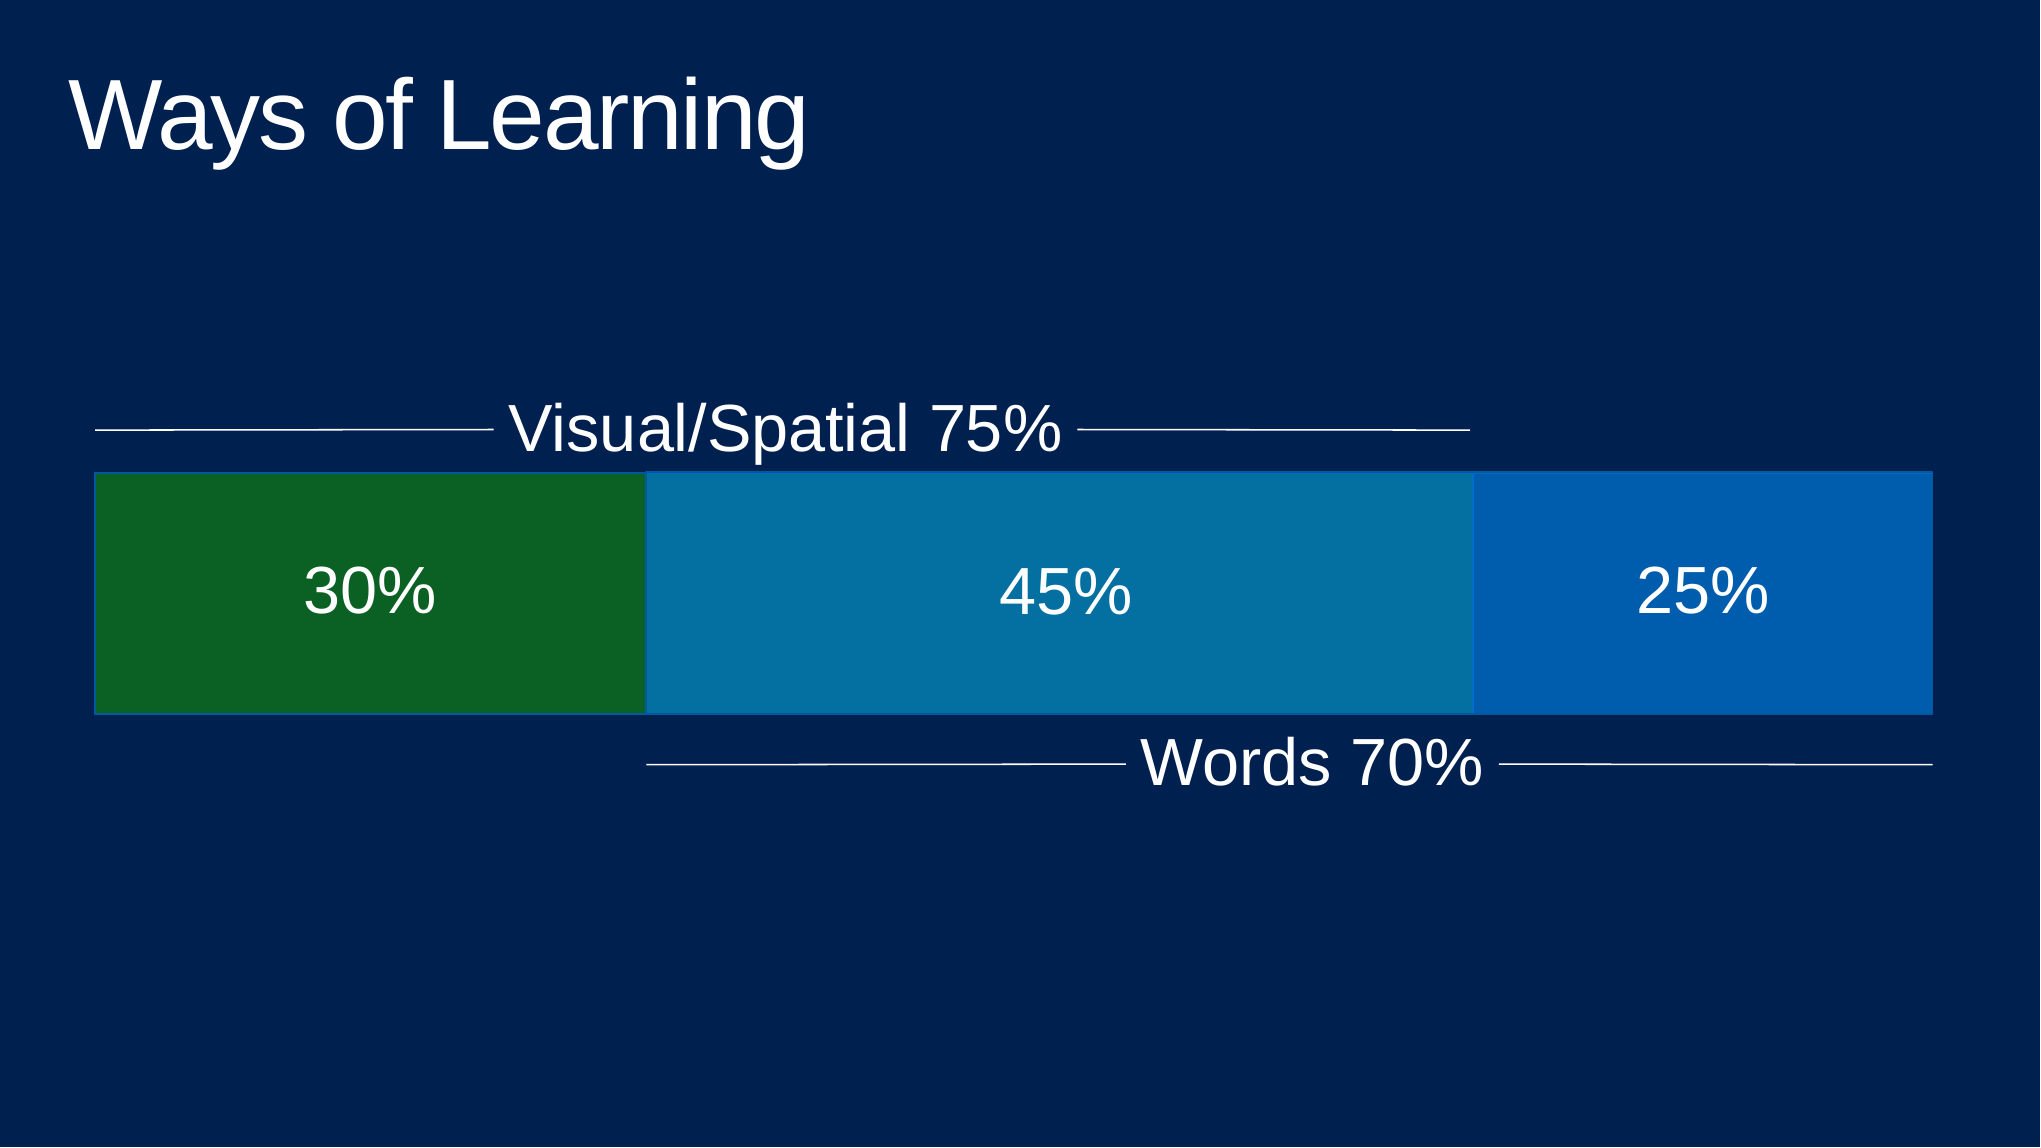

# Ways of Learning
Visual/Spatial 75%

Words 70%
30%
25%
45%